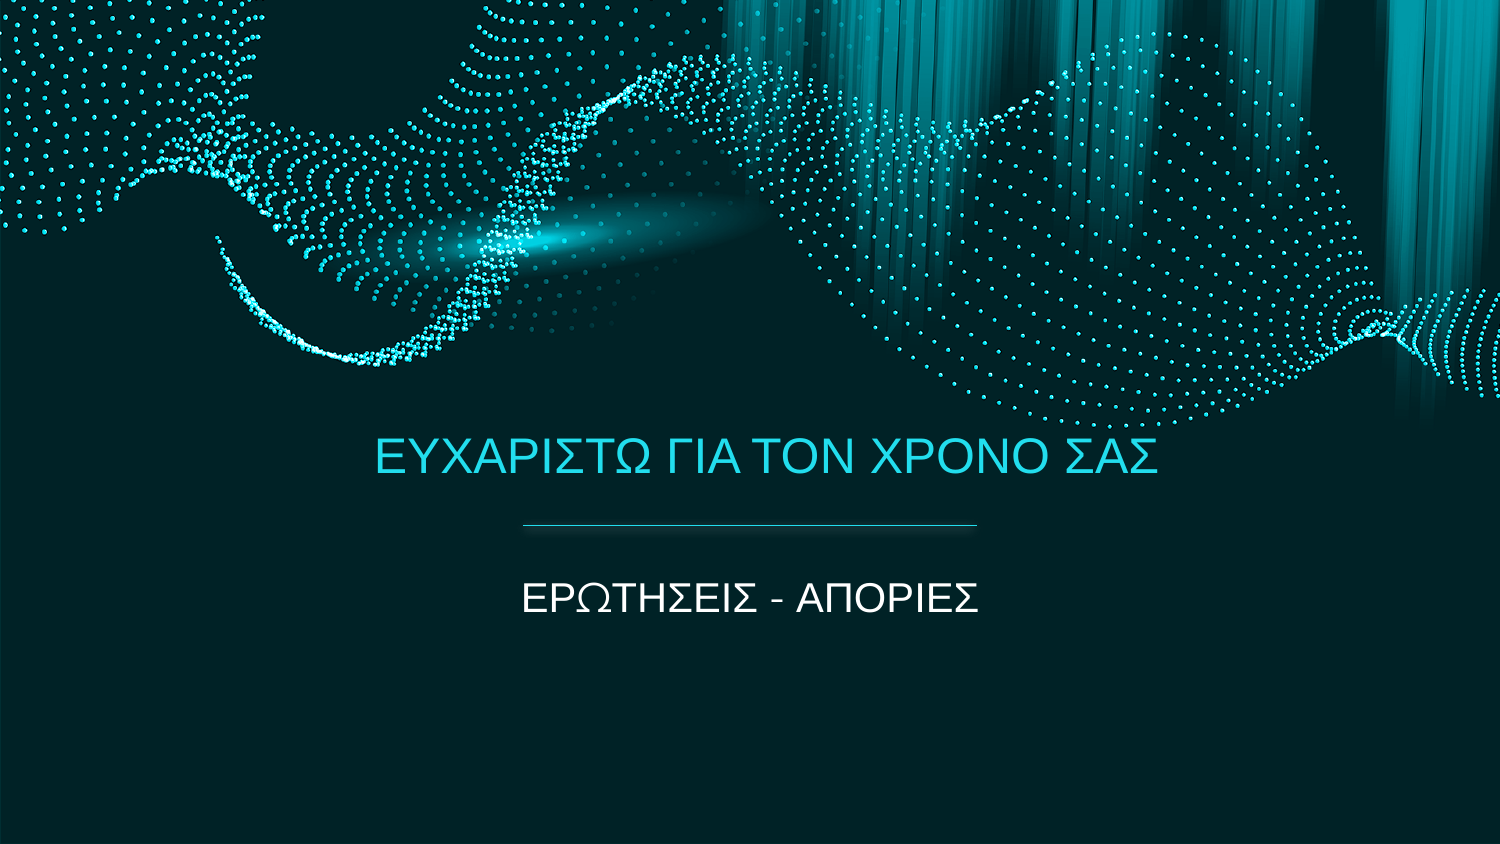

# ΕΥΧΑΡΙΣΤΩ ΓΙΑ ΤΟΝ ΧΡΟΝΟ ΣΑΣ
ΕΡΩΤΗΣΕΙΣ - ΑΠΟΡΙΕΣ